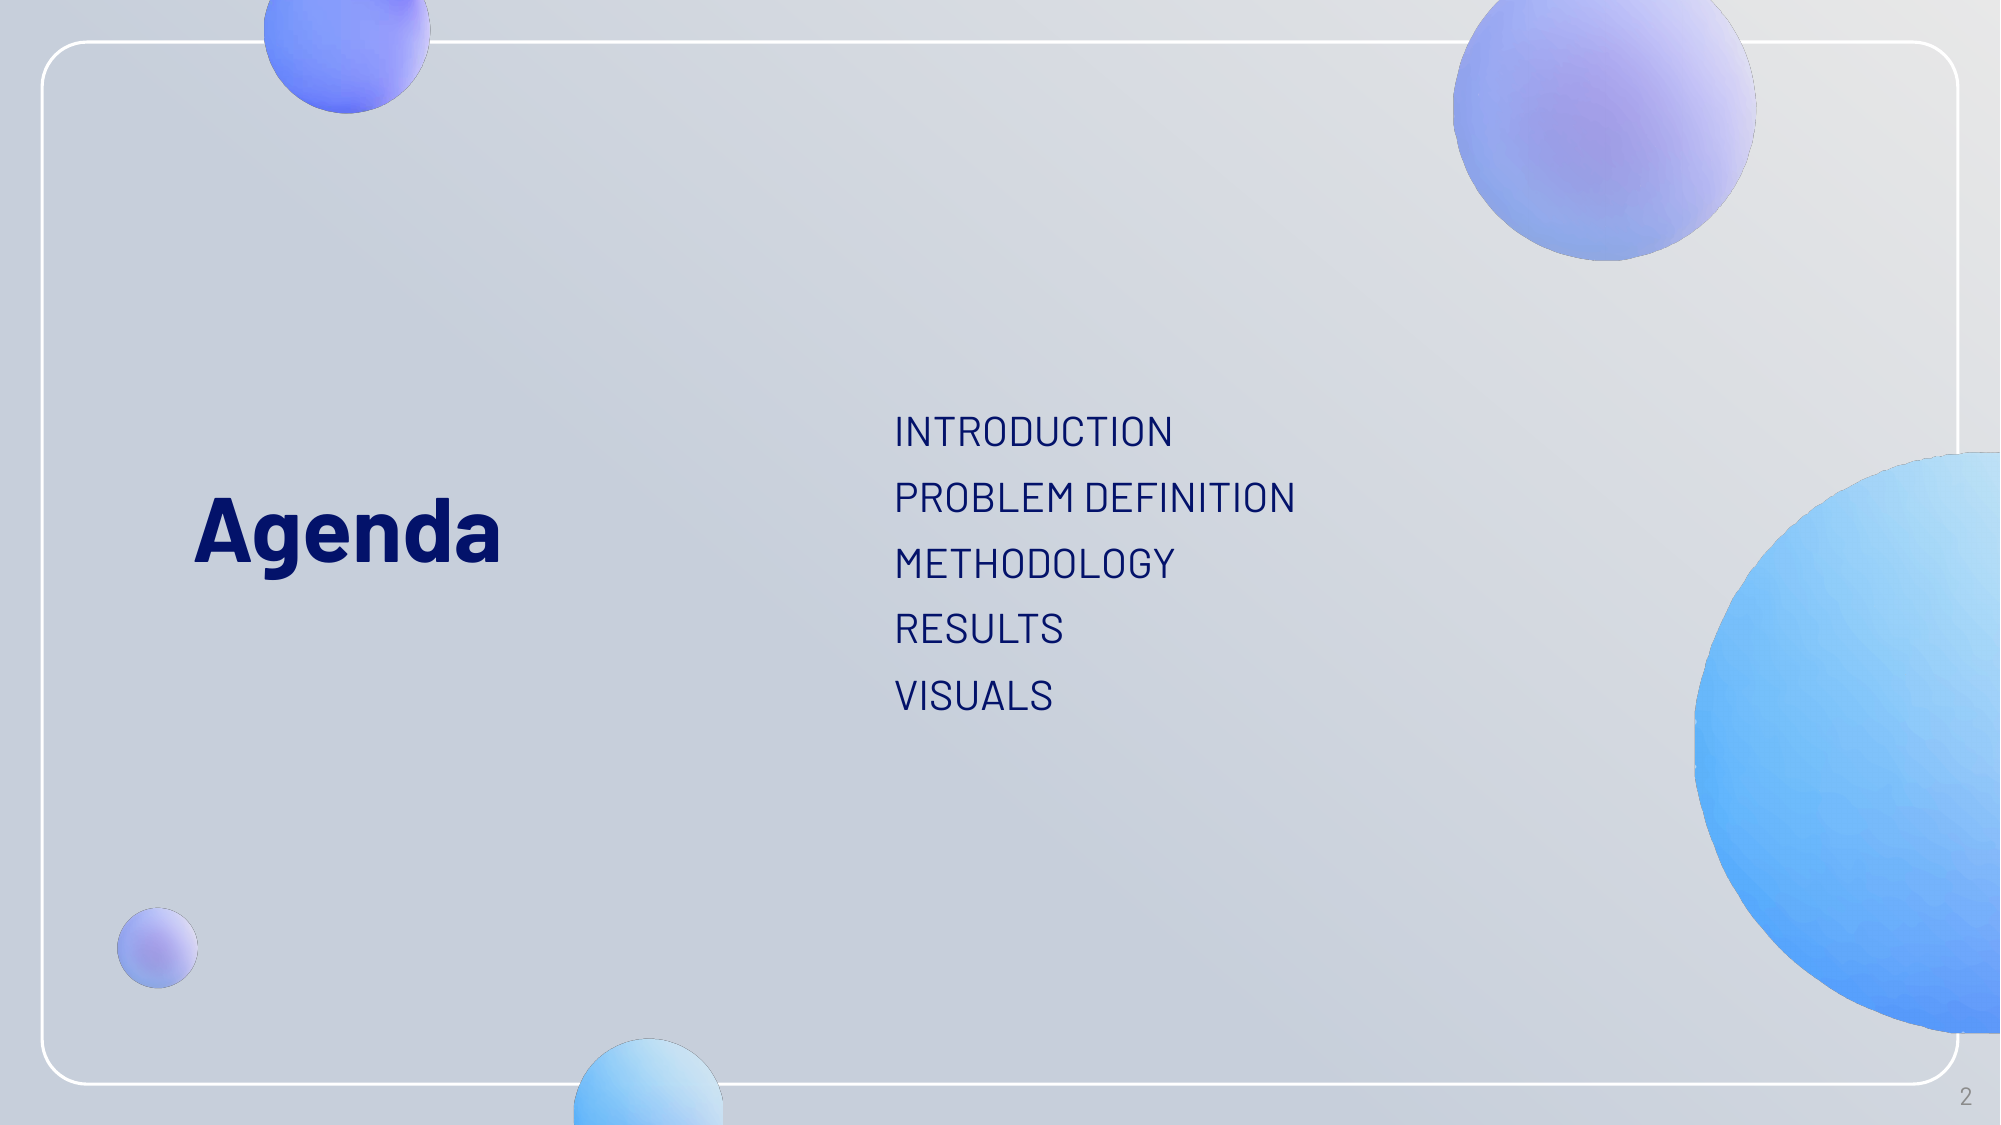

# Agenda
Introduction
Problem definition
methodology
results
visuals
2